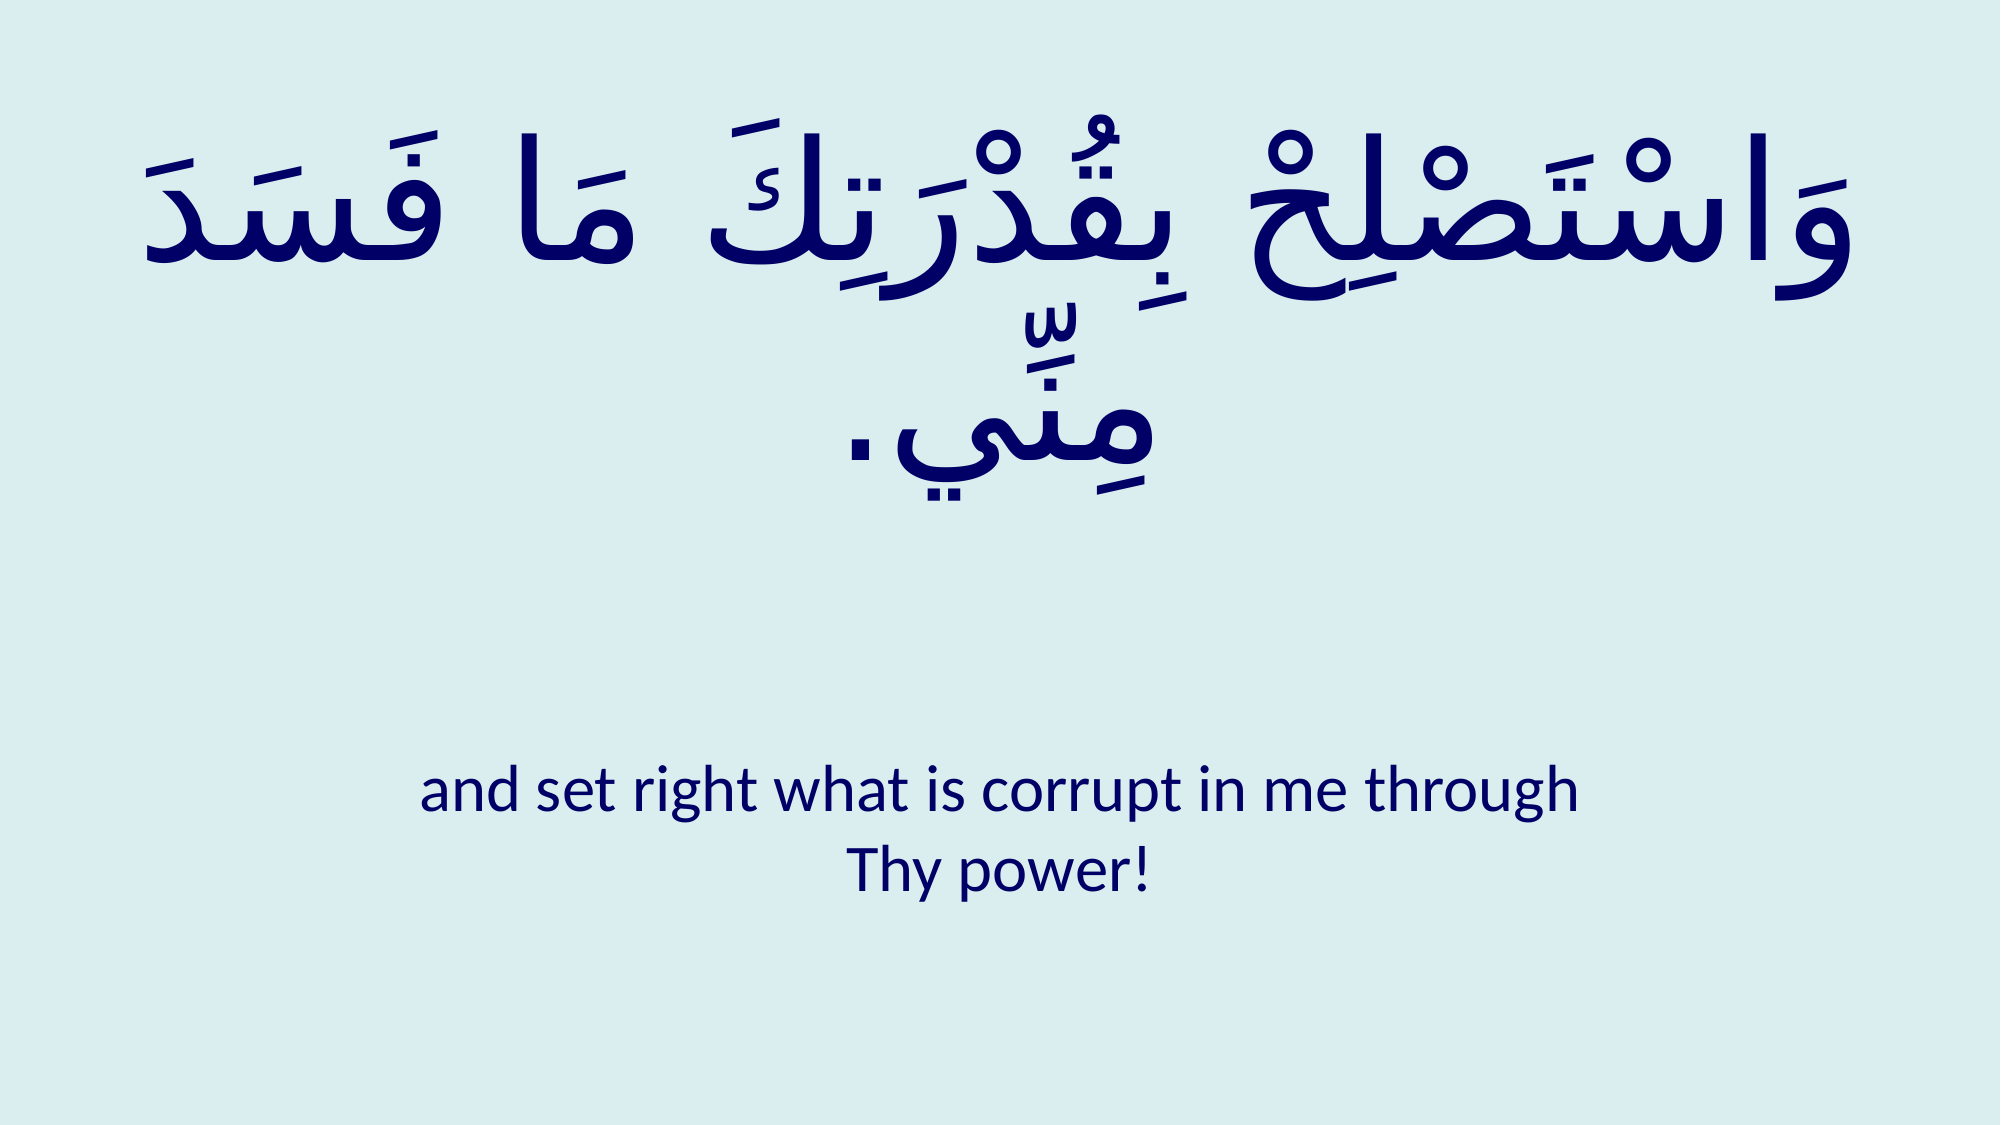

# وَاسْتَصْلِحْ بِقُدْرَتِكَ مَا فَسَدَ مِنِّي.
and set right what is corrupt in me through Thy power!